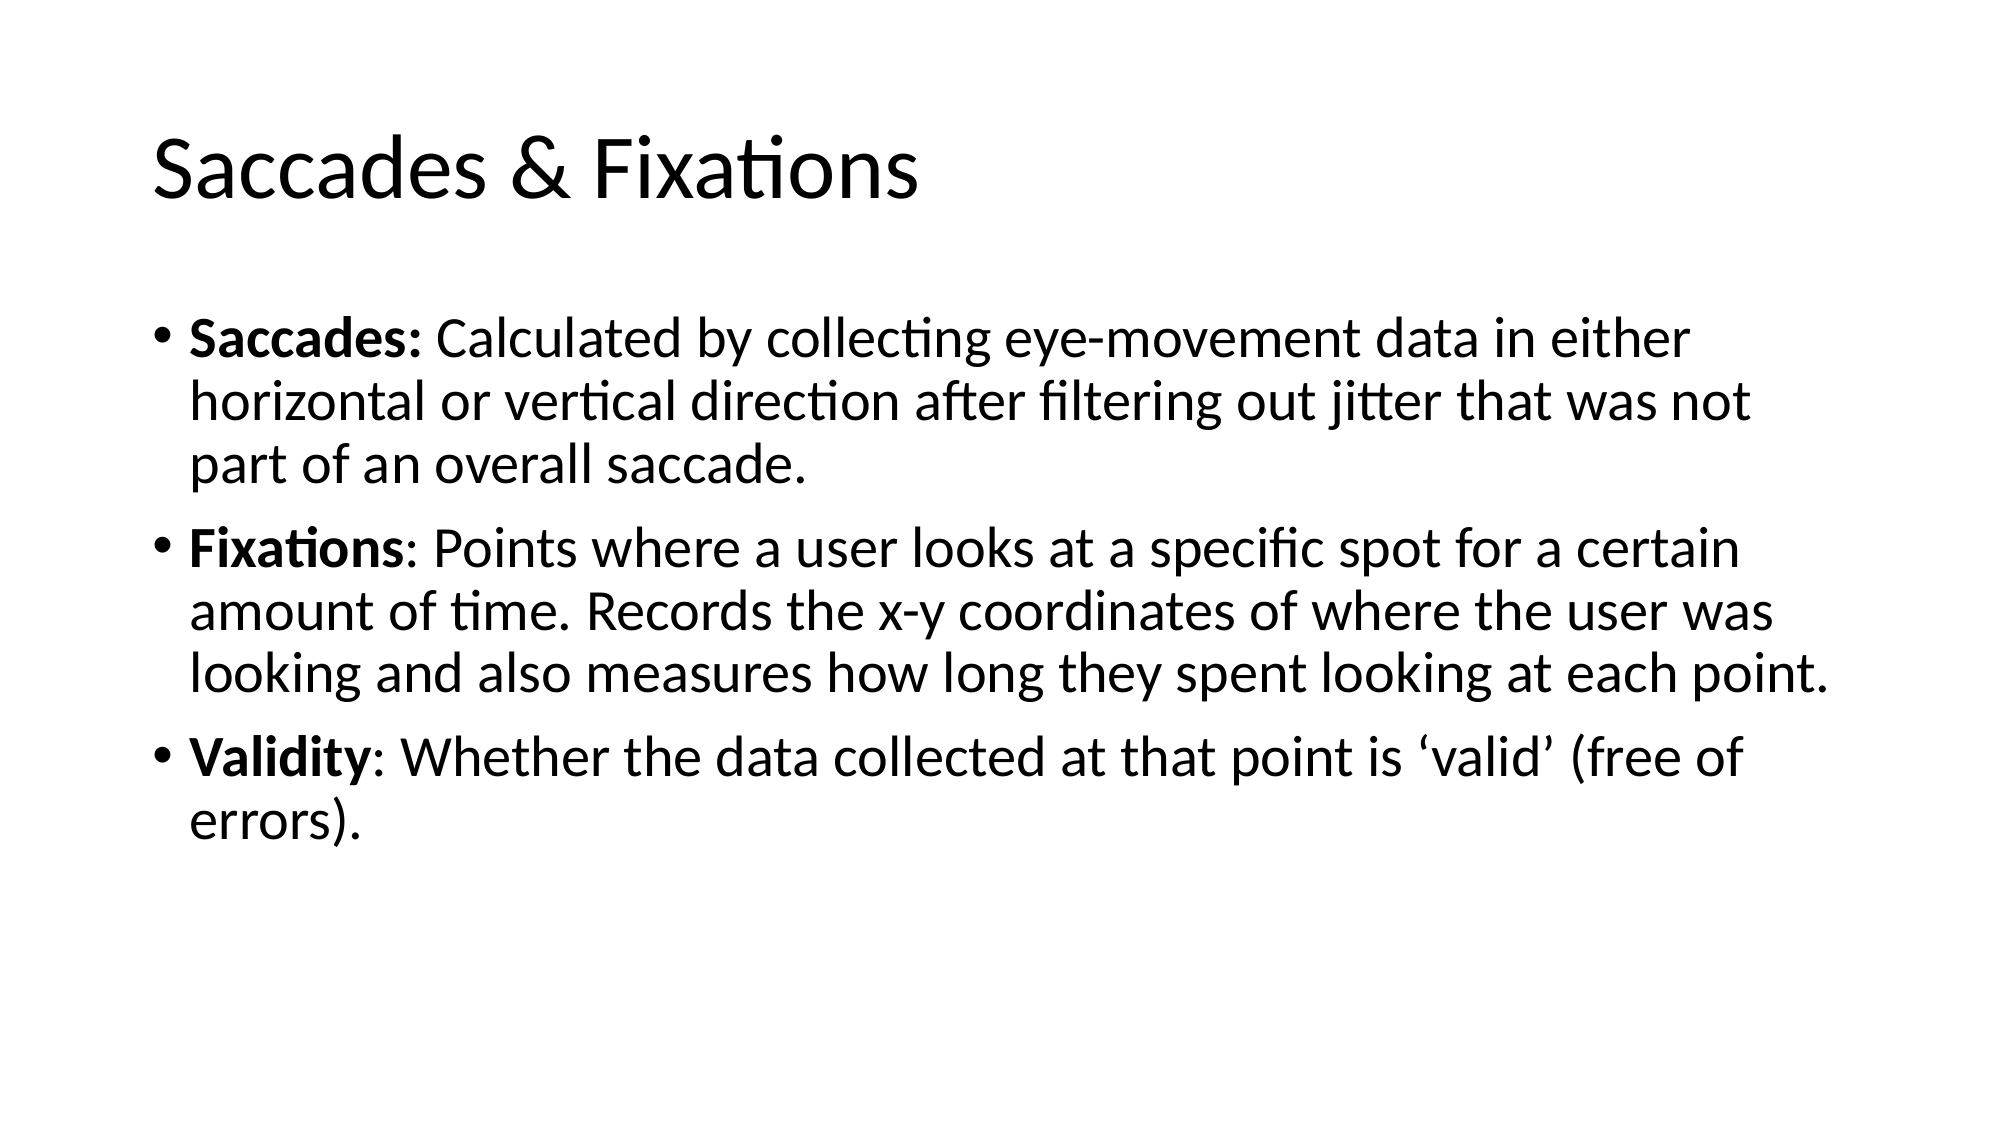

# Saccades & Fixations
Saccades: Calculated by collecting eye-movement data in either horizontal or vertical direction after filtering out jitter that was not part of an overall saccade.
Fixations: Points where a user looks at a specific spot for a certain amount of time. Records the x-y coordinates of where the user was looking and also measures how long they spent looking at each point.
Validity: Whether the data collected at that point is ‘valid’ (free of errors).